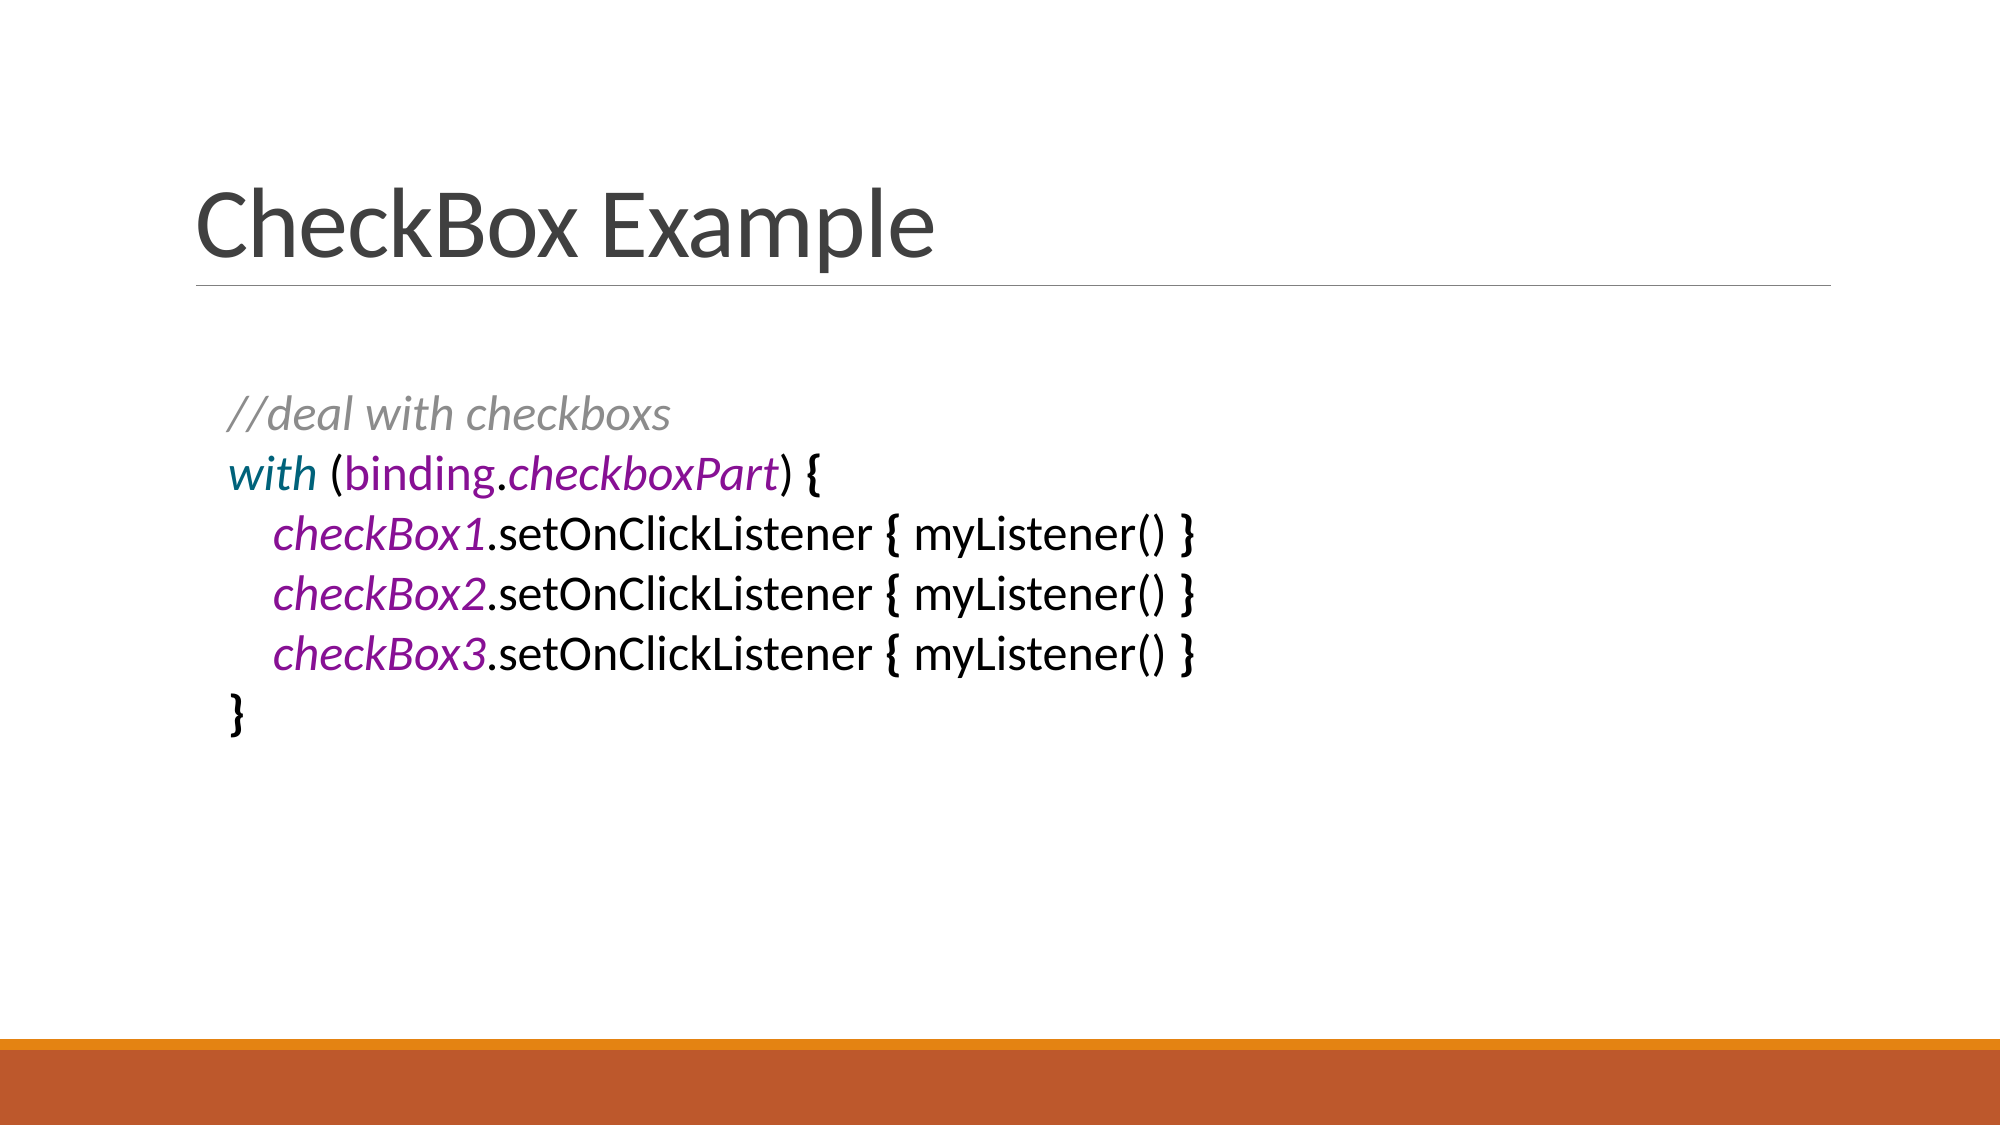

# CheckBox Example
//deal with checkboxs
with (binding.checkboxPart) {
    checkBox1.setOnClickListener { myListener() }
    checkBox2.setOnClickListener { myListener() }
    checkBox3.setOnClickListener { myListener() }
}